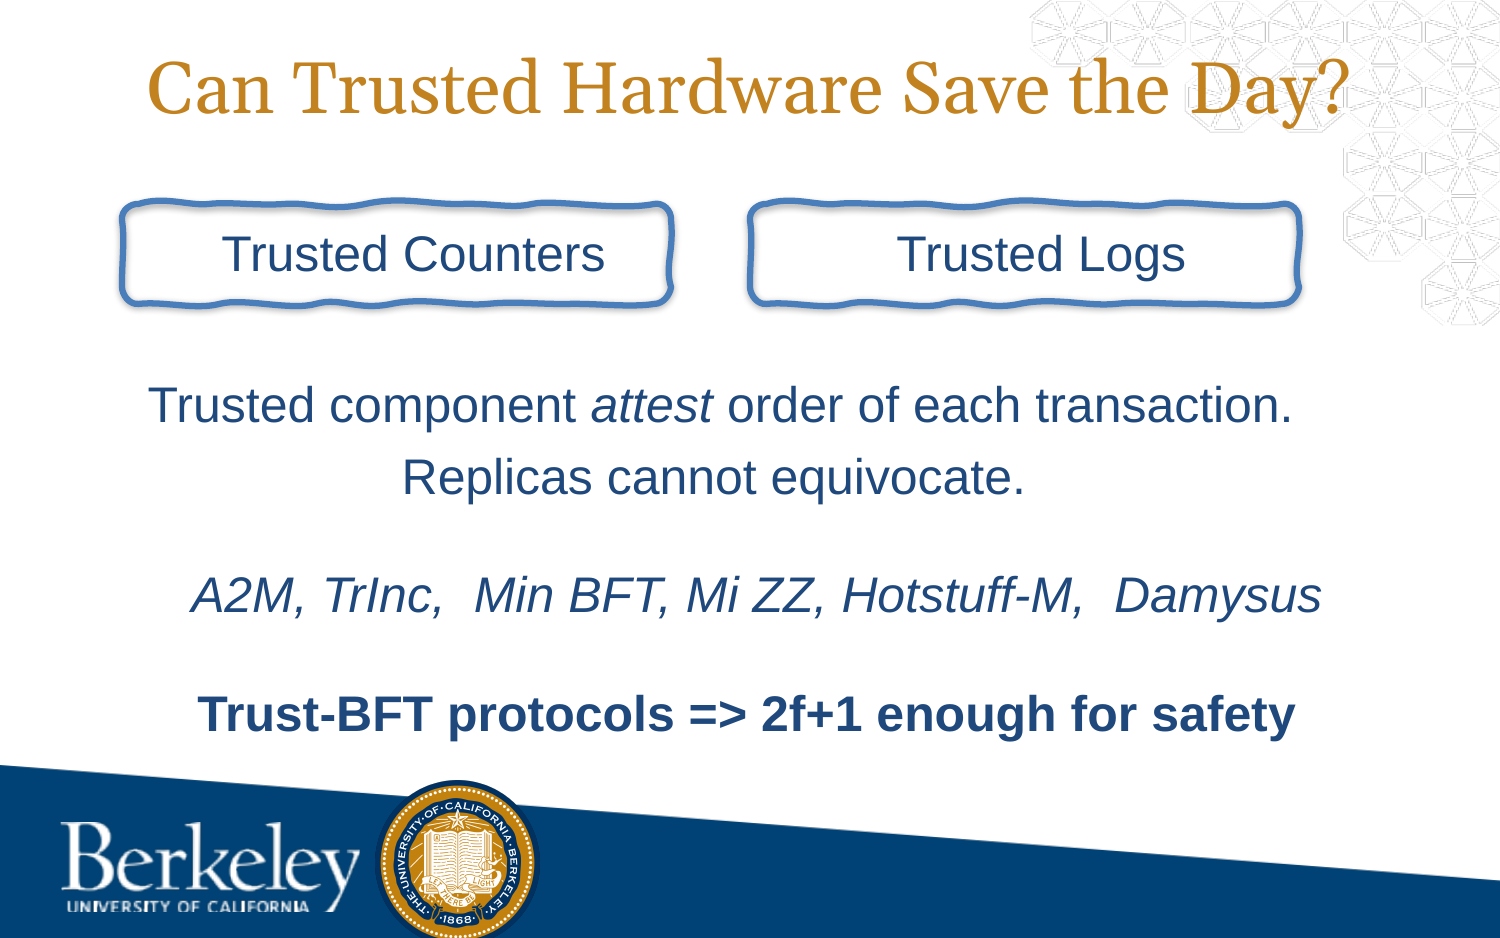

# Can Trusted Hardware Save the Day?

Trusted Counters

Trusted Logs
Trusted component attest order of each transaction. Replicas cannot equivocate.
A2M, TrInc,  Min BFT, Mi ZZ, Hotstuff-M,  Damysus
Trust-BFT protocols => 2f+1 enough for safety